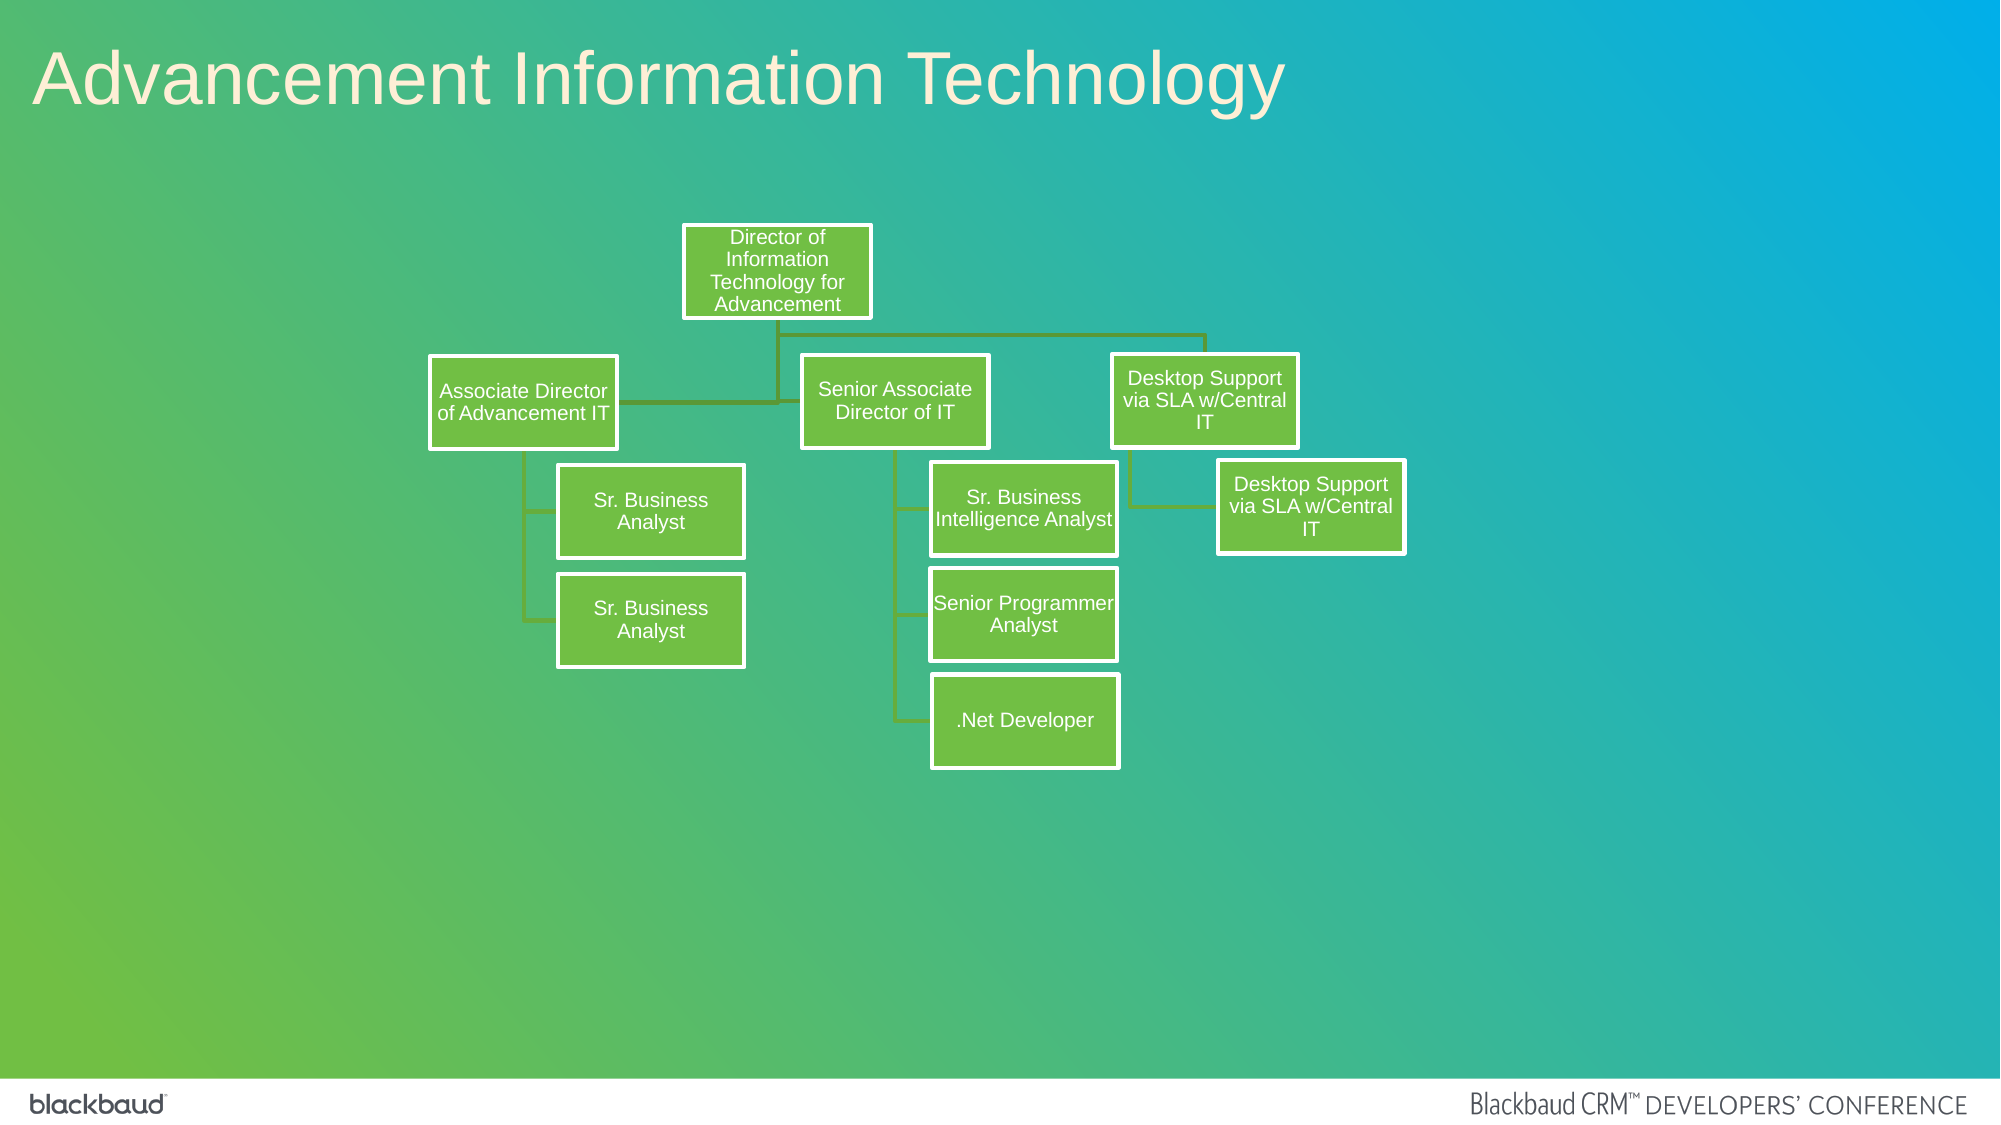

Advancement Information Technology
Director of Information Technology for Advancement
Desktop Support via SLA w/Central IT
Desktop Support via SLA w/Central IT
Associate Director of Advancement IT
Sr. Business Analyst
Sr. Business Analyst
Senior Associate Director of IT
Sr. Business Intelligence Analyst
Senior Programmer Analyst
.Net Developer